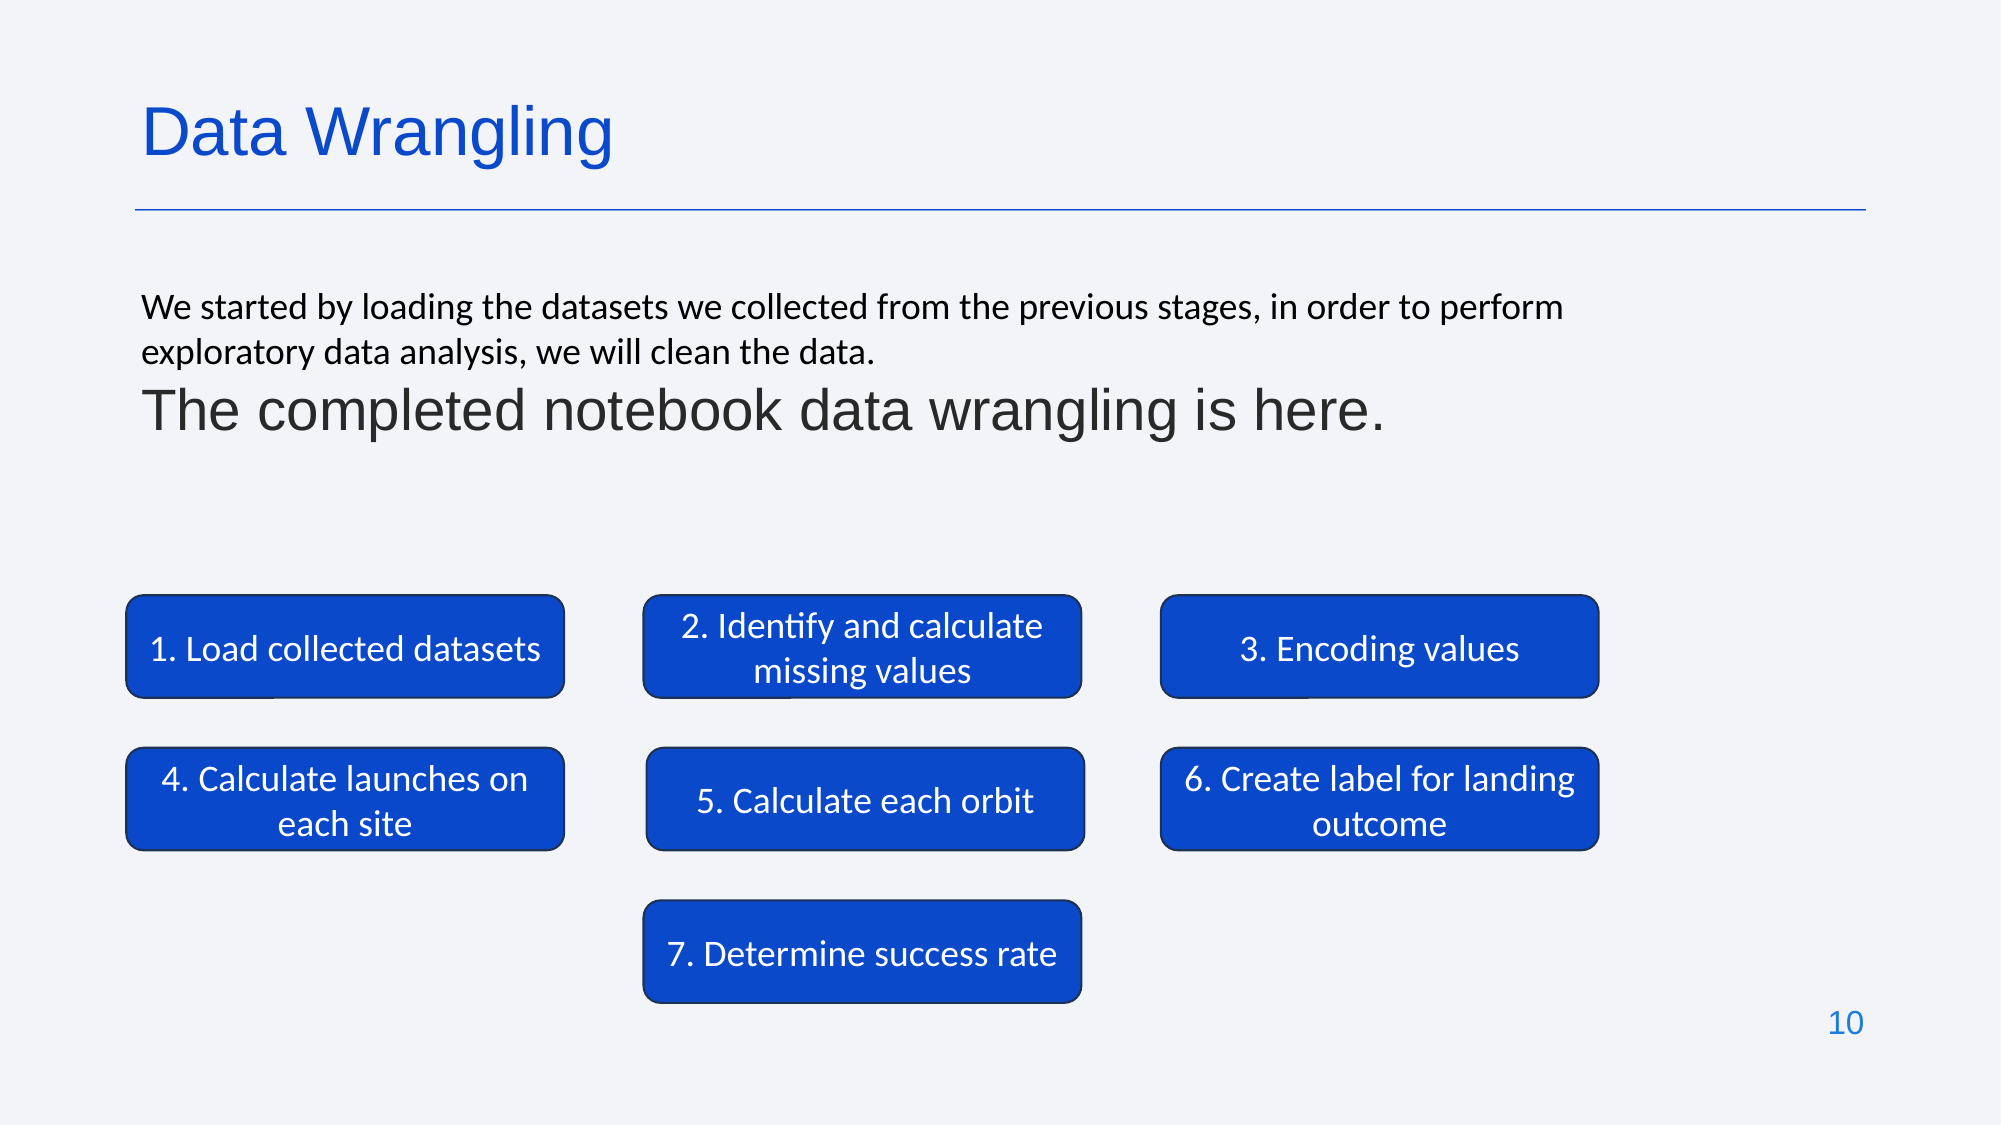

Data Wrangling
We started by loading the datasets we collected from the previous stages, in order to perform exploratory data analysis, we will clean the data.
The completed notebook data wrangling is here.

2. Identify and calculate missing values
3. Encoding values
1. Load collected datasets
4. Calculate launches on each site
5. Calculate each orbit
6. Create label for landing outcome
7. Determine success rate
10